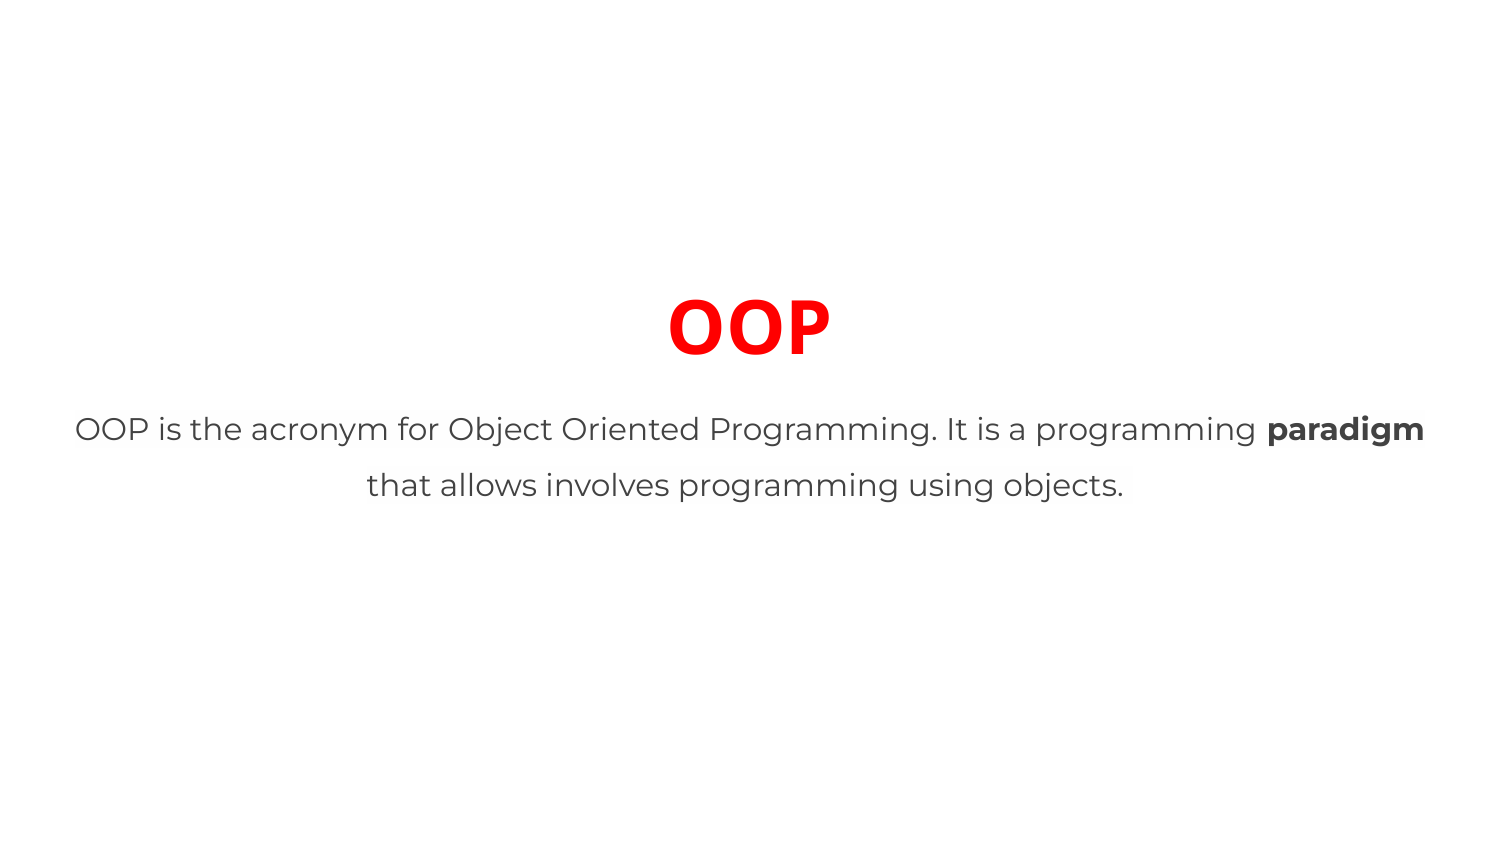

# OOP
OOP is the acronym for Object Oriented Programming. It is a programming paradigm that allows involves programming using objects.